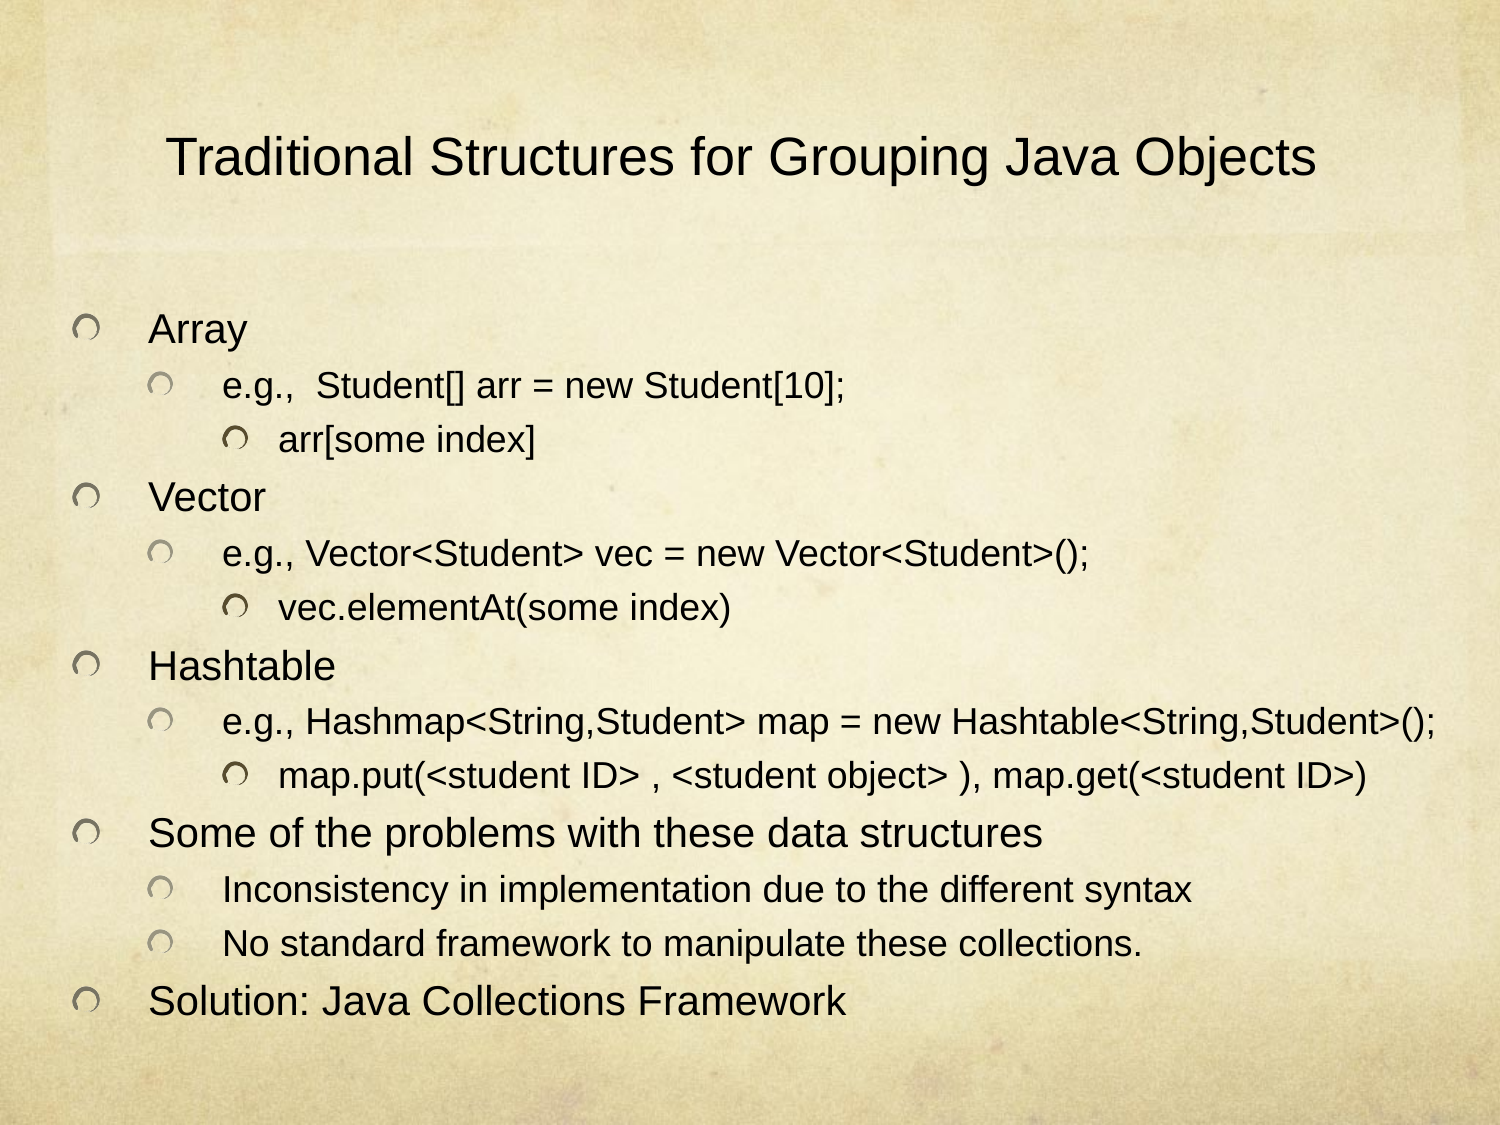

# Traditional Structures for Grouping Java Objects
Array
e.g.,  Student[] arr = new Student[10];
arr[some index]
Vector
e.g., Vector<Student> vec = new Vector<Student>();
vec.elementAt(some index)
Hashtable
e.g., Hashmap<String,Student> map = new Hashtable<String,Student>();
map.put(<student ID> , <student object> ), map.get(<student ID>)
Some of the problems with these data structures
Inconsistency in implementation due to the different syntax
No standard framework to manipulate these collections.
Solution: Java Collections Framework